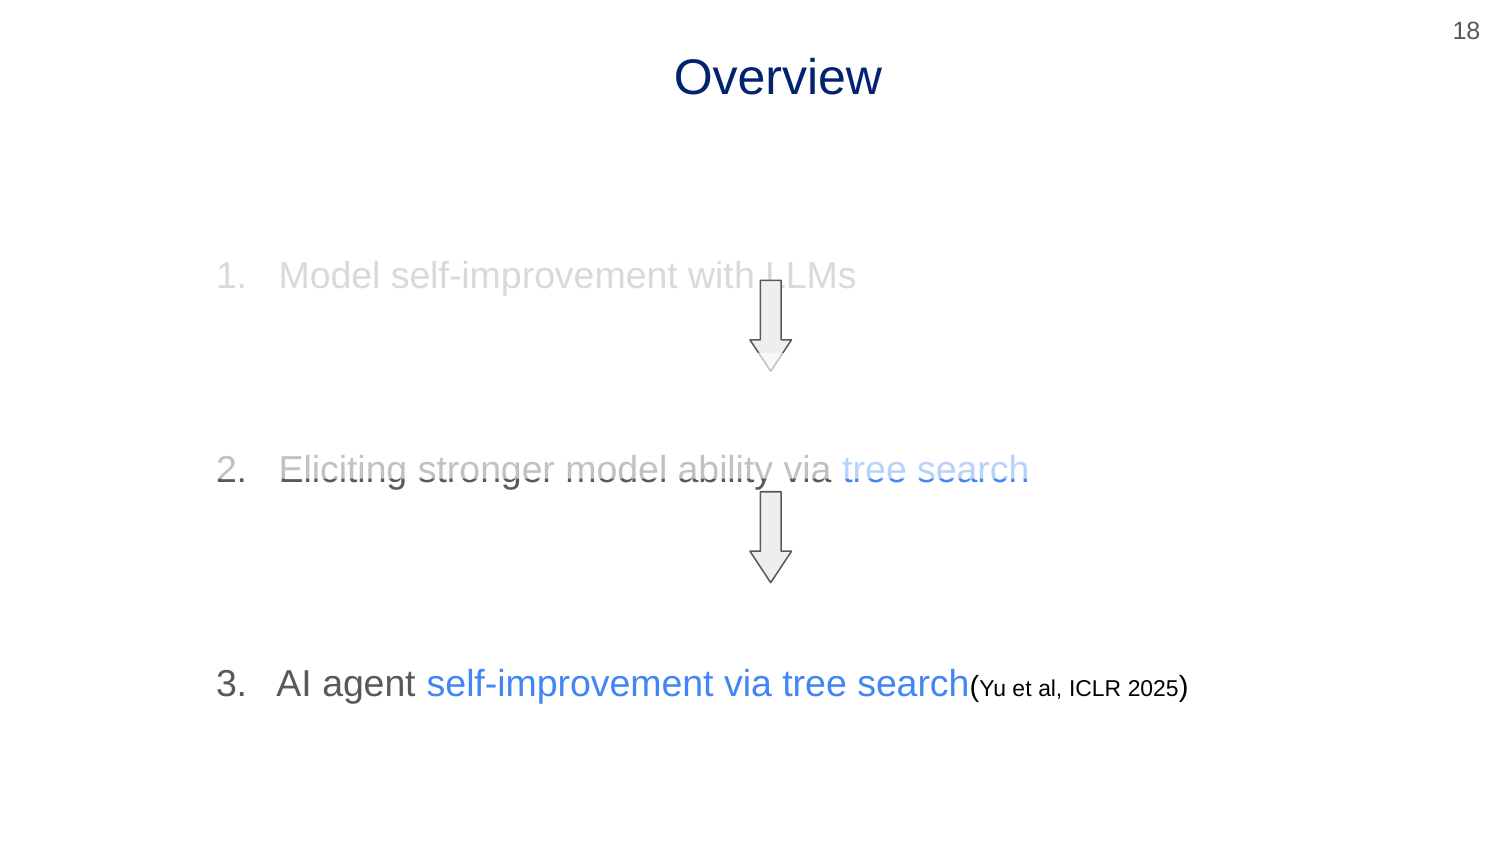

18
Overview
1.   Model self-improvement with LLMs

2.   Eliciting stronger model ability via tree search

3.   AI agent self-improvement via tree search(Yu et al, ICLR 2025)